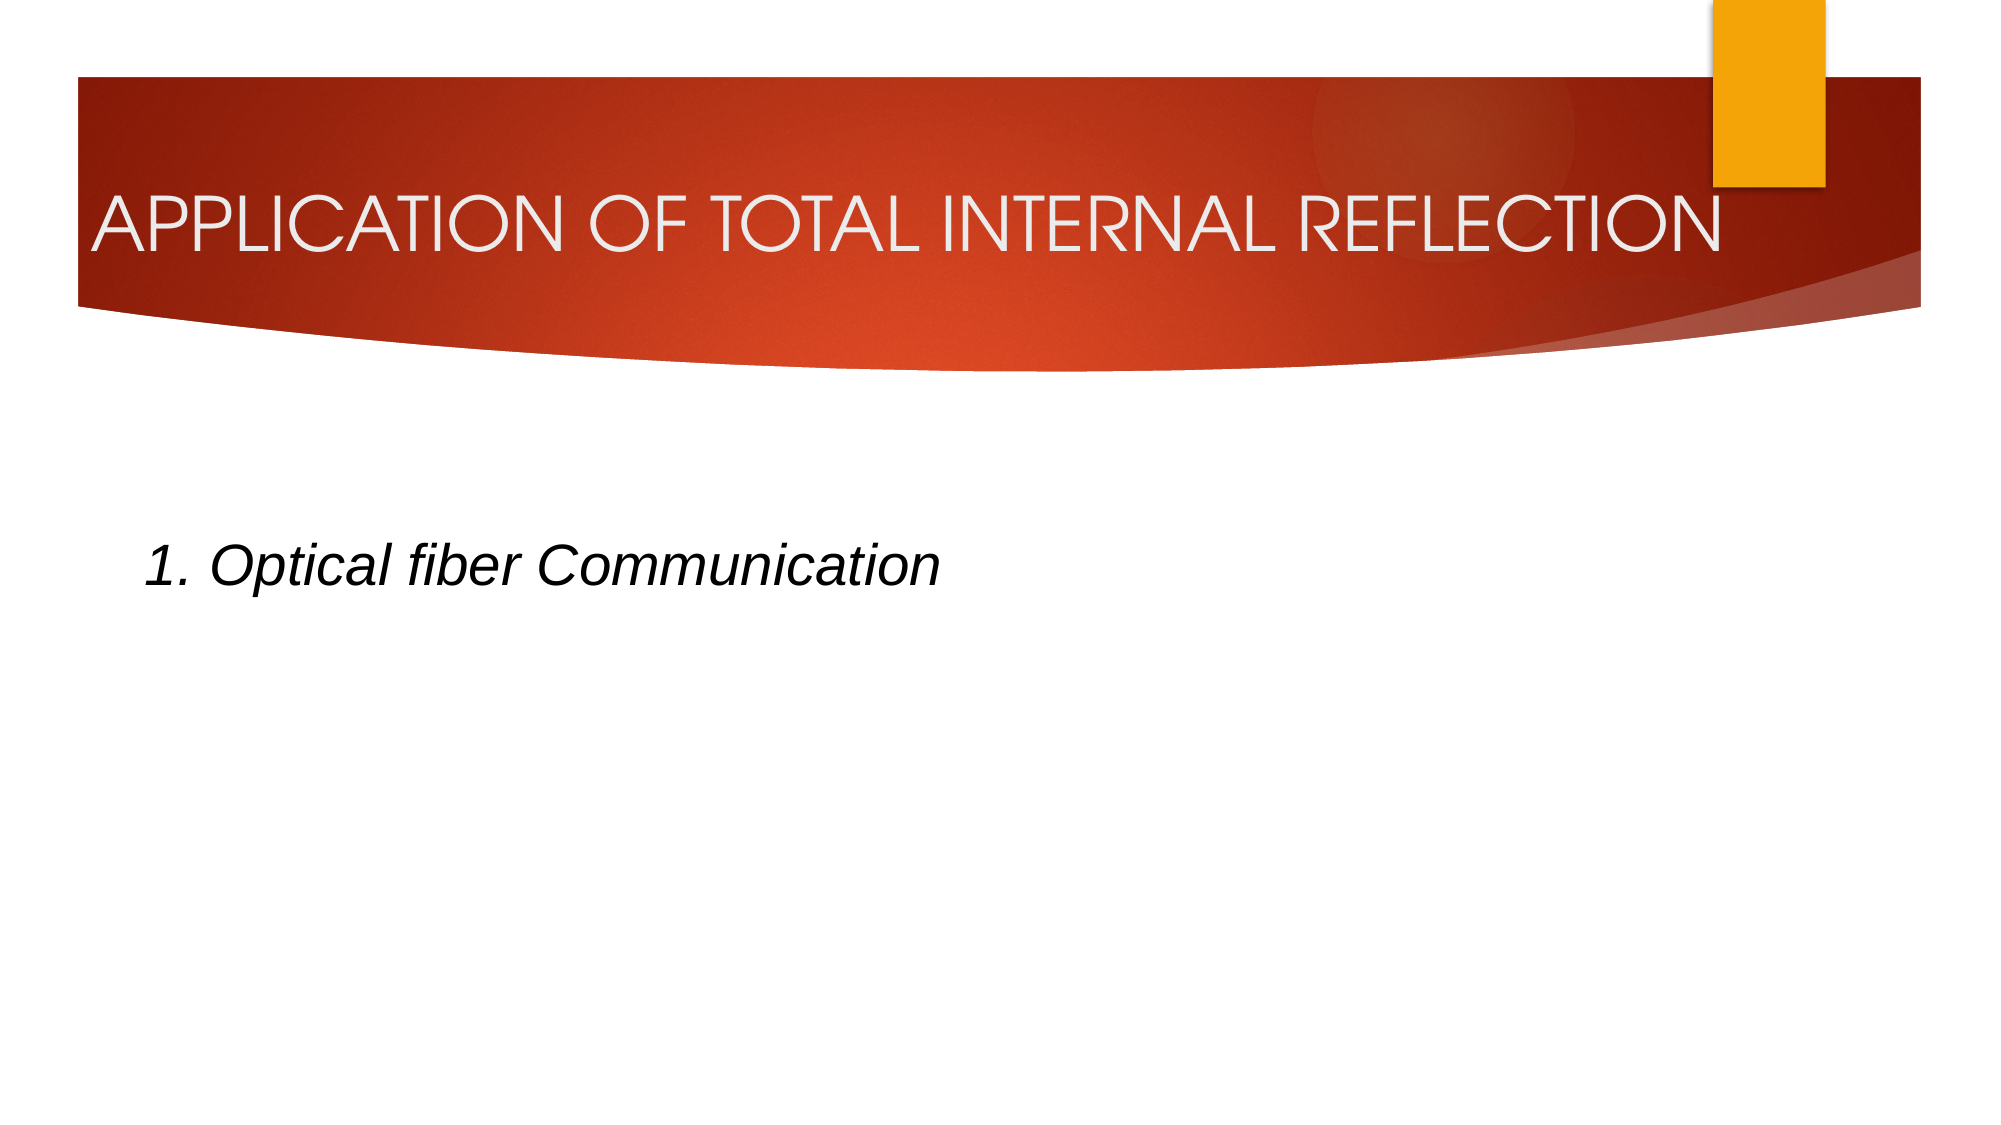

# APPLICATION OF TOTAL INTERNAL REFLECTION
1. Optical fiber Communication